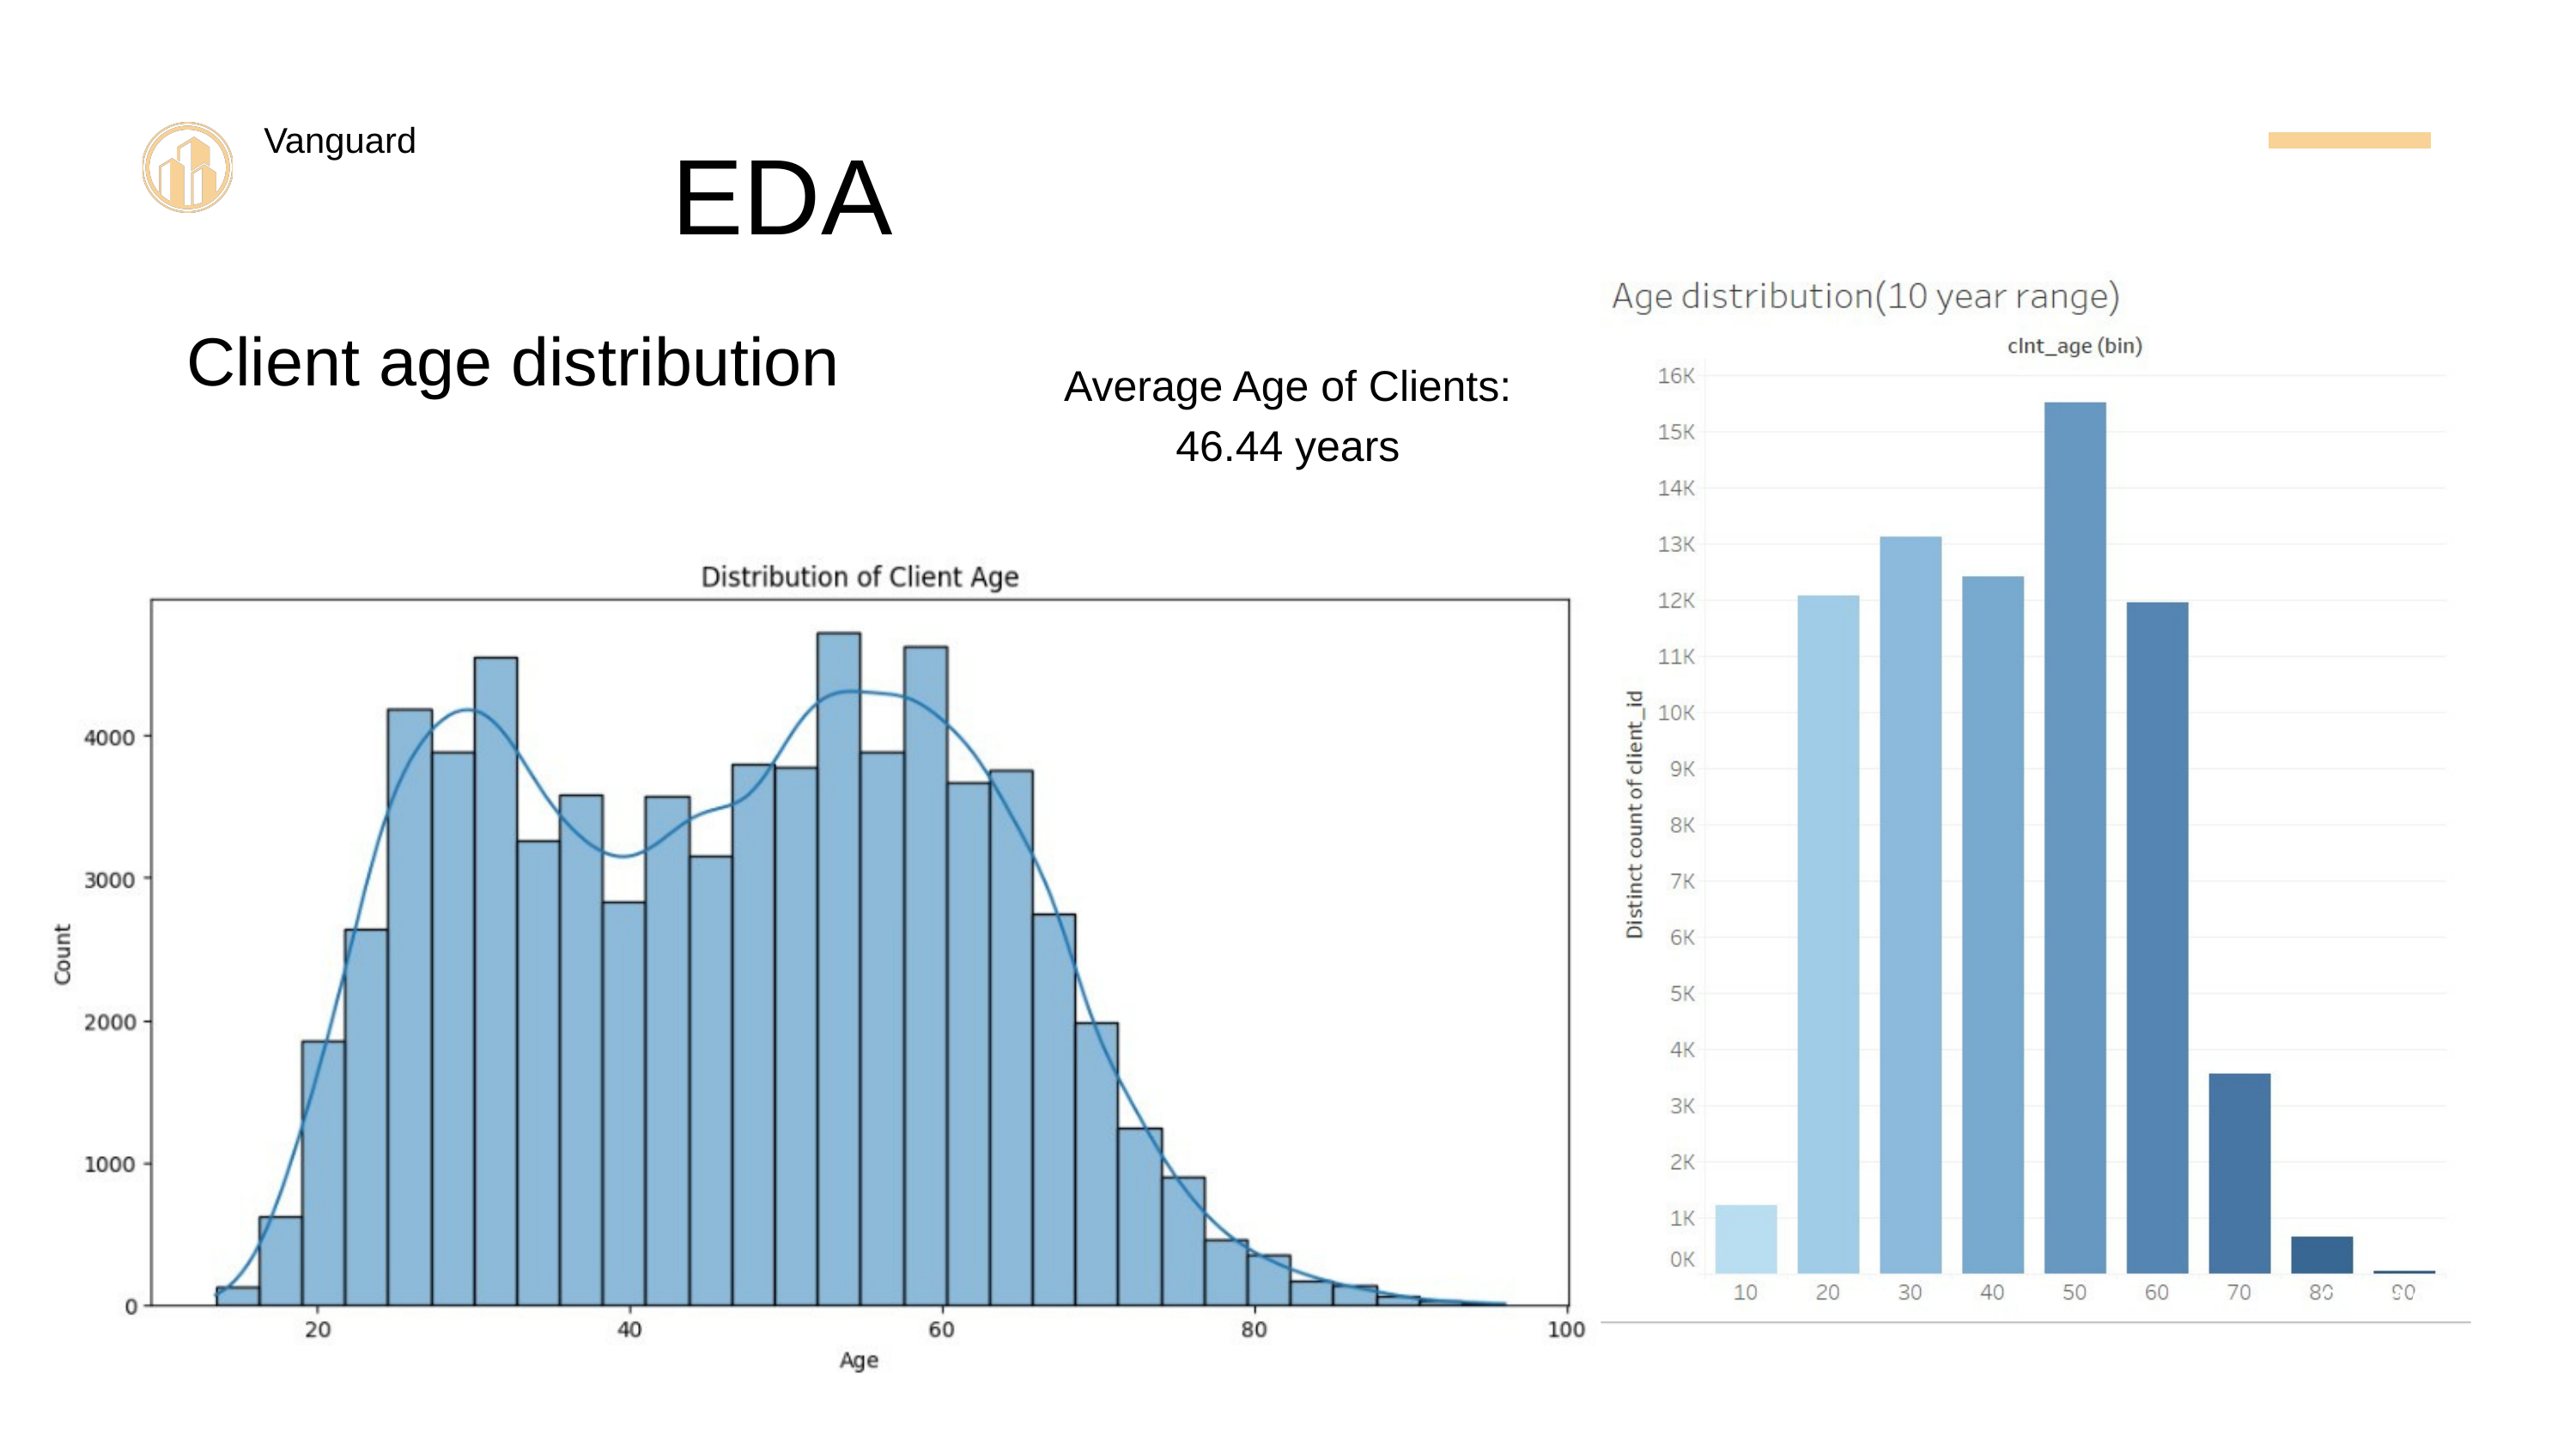

Vanguard

EDA

Client age distribution
Average Age of Clients: 46.44 years

05 - 10